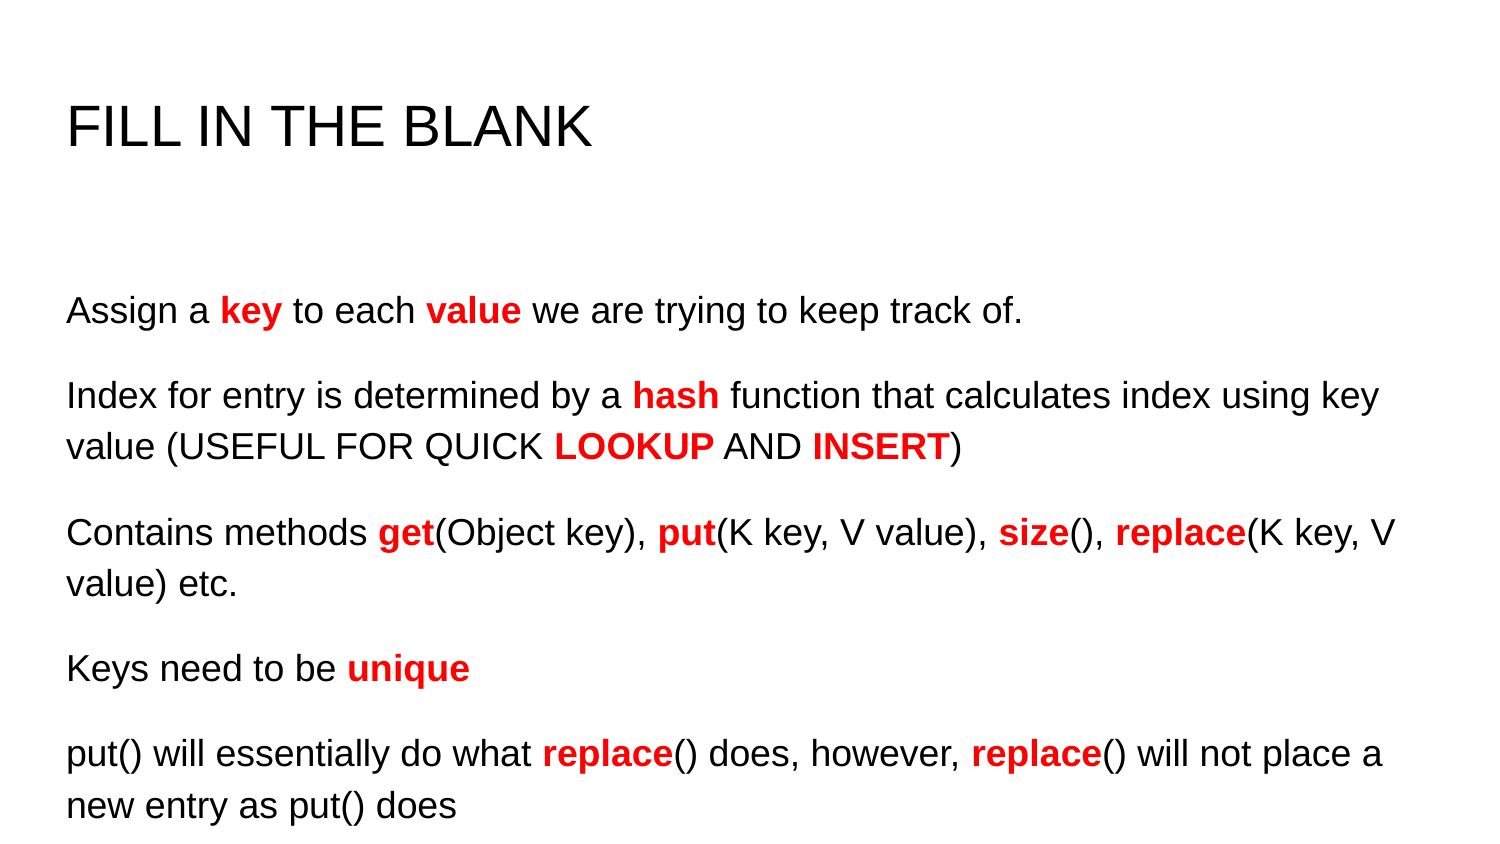

# FILL IN THE BLANK
Assign a key to each value we are trying to keep track of.
Index for entry is determined by a hash function that calculates index using key value (USEFUL FOR QUICK LOOKUP AND INSERT)
Contains methods get(Object key), put(K key, V value), size(), replace(K key, V value) etc.
Keys need to be unique
put() will essentially do what replace() does, however, replace() will not place a new entry as put() does